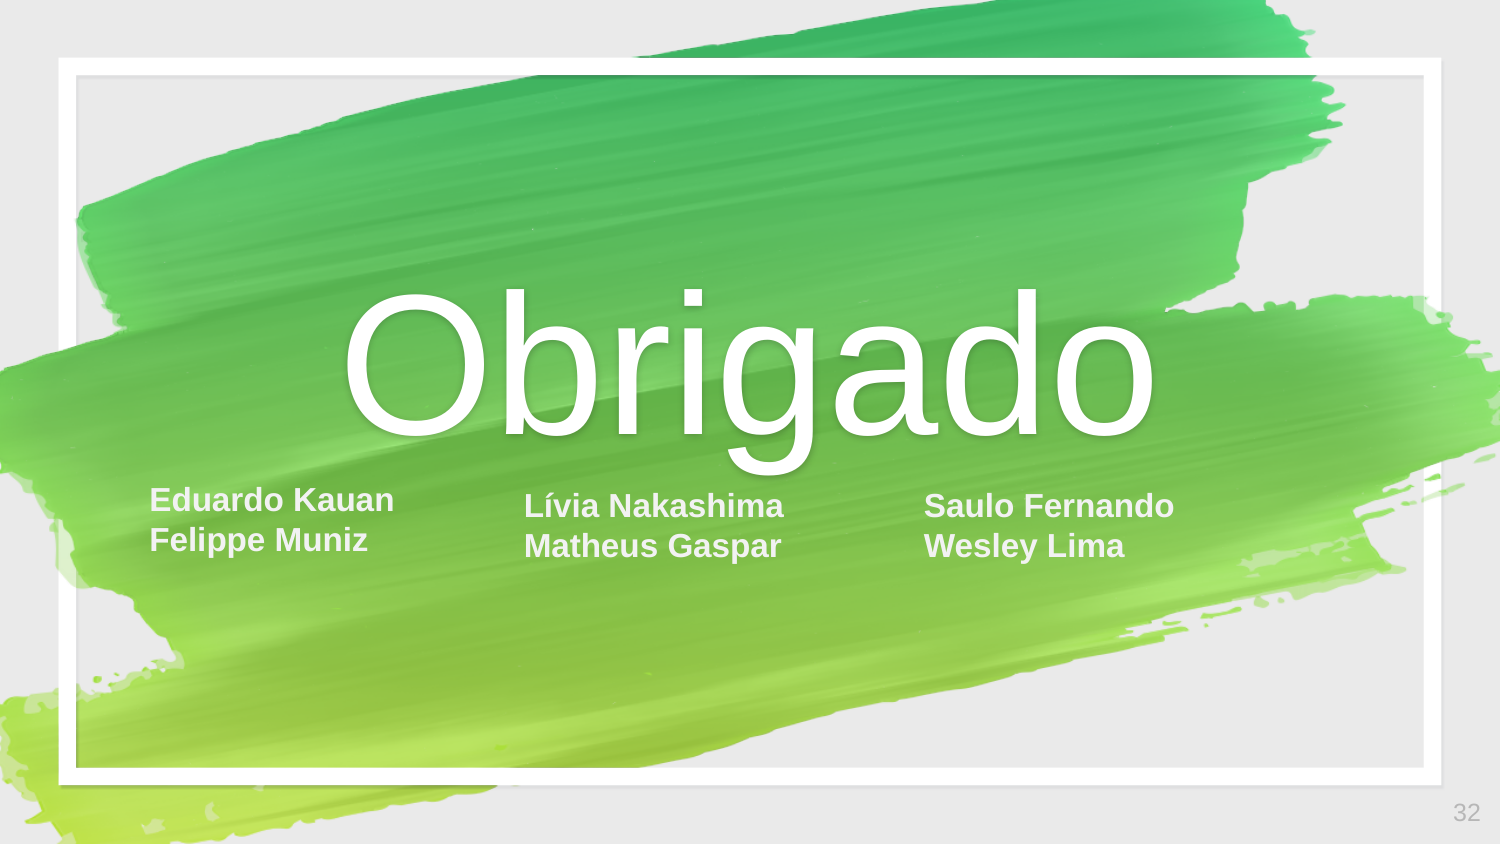

Obrigado
Eduardo Kauan
Felippe Muniz
Lívia Nakashima
Matheus Gaspar
Saulo Fernando
Wesley Lima
32